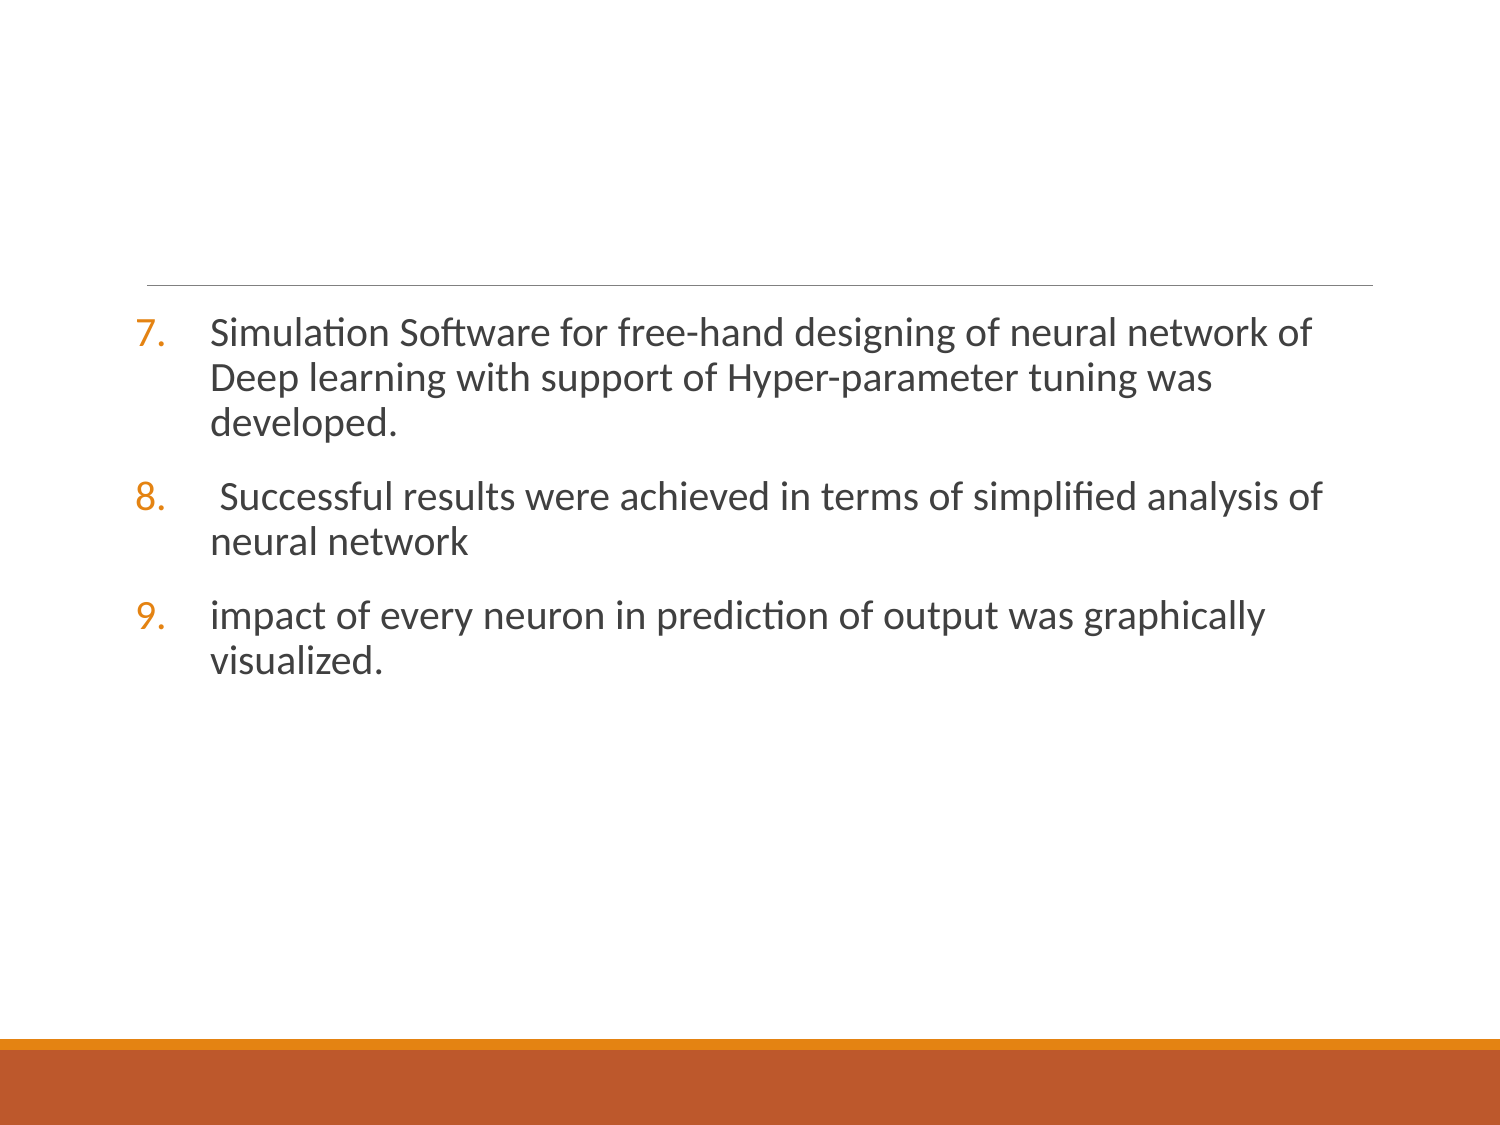

Simulation Software for free-hand designing of neural network of Deep learning with support of Hyper-parameter tuning was developed.
 Successful results were achieved in terms of simplified analysis of neural network
impact of every neuron in prediction of output was graphically visualized.